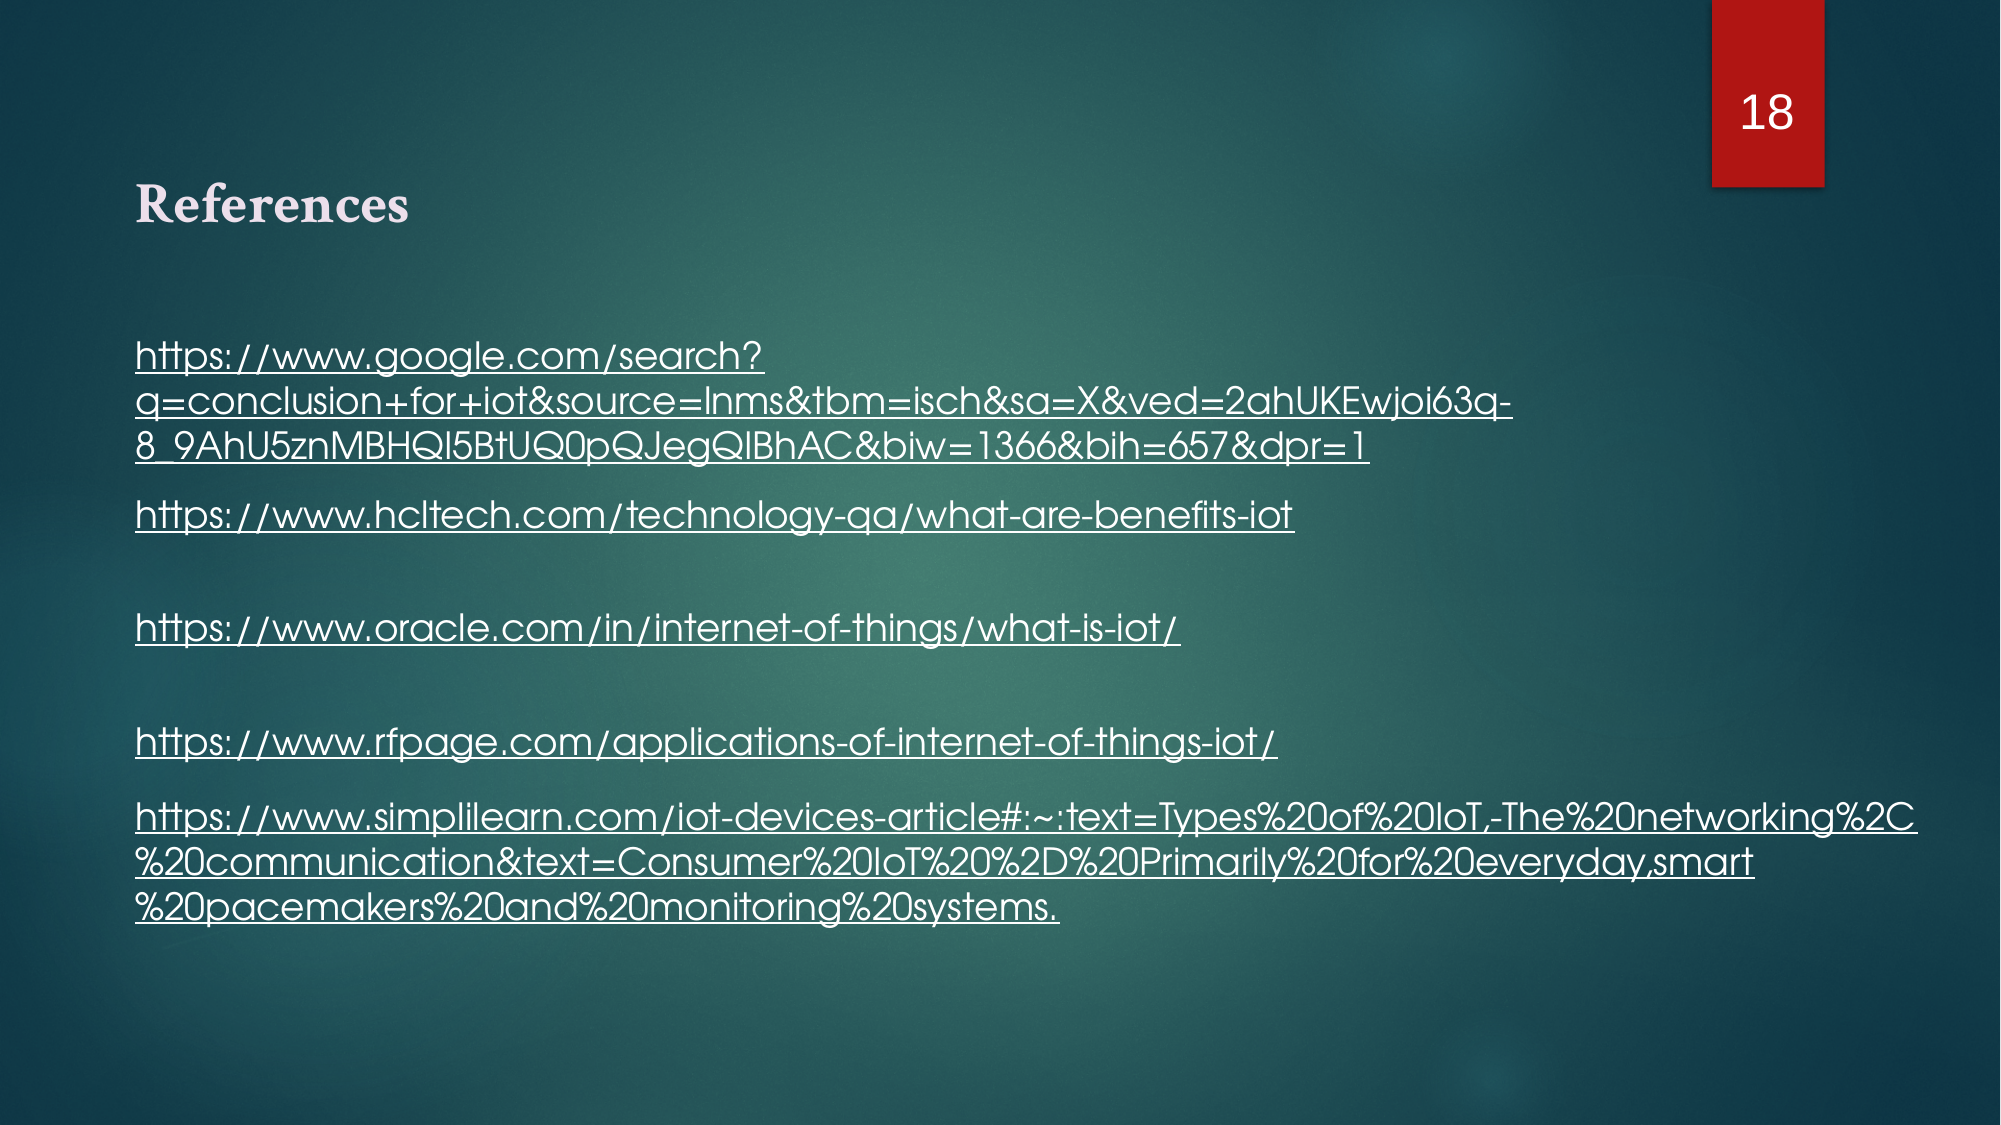

18
References
https://www.google.com/search?q=conclusion+for+iot&source=lnms&tbm=isch&sa=X&ved=2ahUKEwjoi63q-8_9AhU5znMBHQI5BtUQ0pQJegQIBhAC&biw=1366&bih=657&dpr=1
https://www.hcltech.com/technology-qa/what-are-benefits-iot
https://www.oracle.com/in/internet-of-things/what-is-iot/
https://www.rfpage.com/applications-of-internet-of-things-iot/
https://www.simplilearn.com/iot-devices-article#:~:text=Types%20of%20IoT,-The%20networking%2C%20communication&text=Consumer%20IoT%20%2D%20Primarily%20for%20everyday,smart%20pacemakers%20and%20monitoring%20systems.